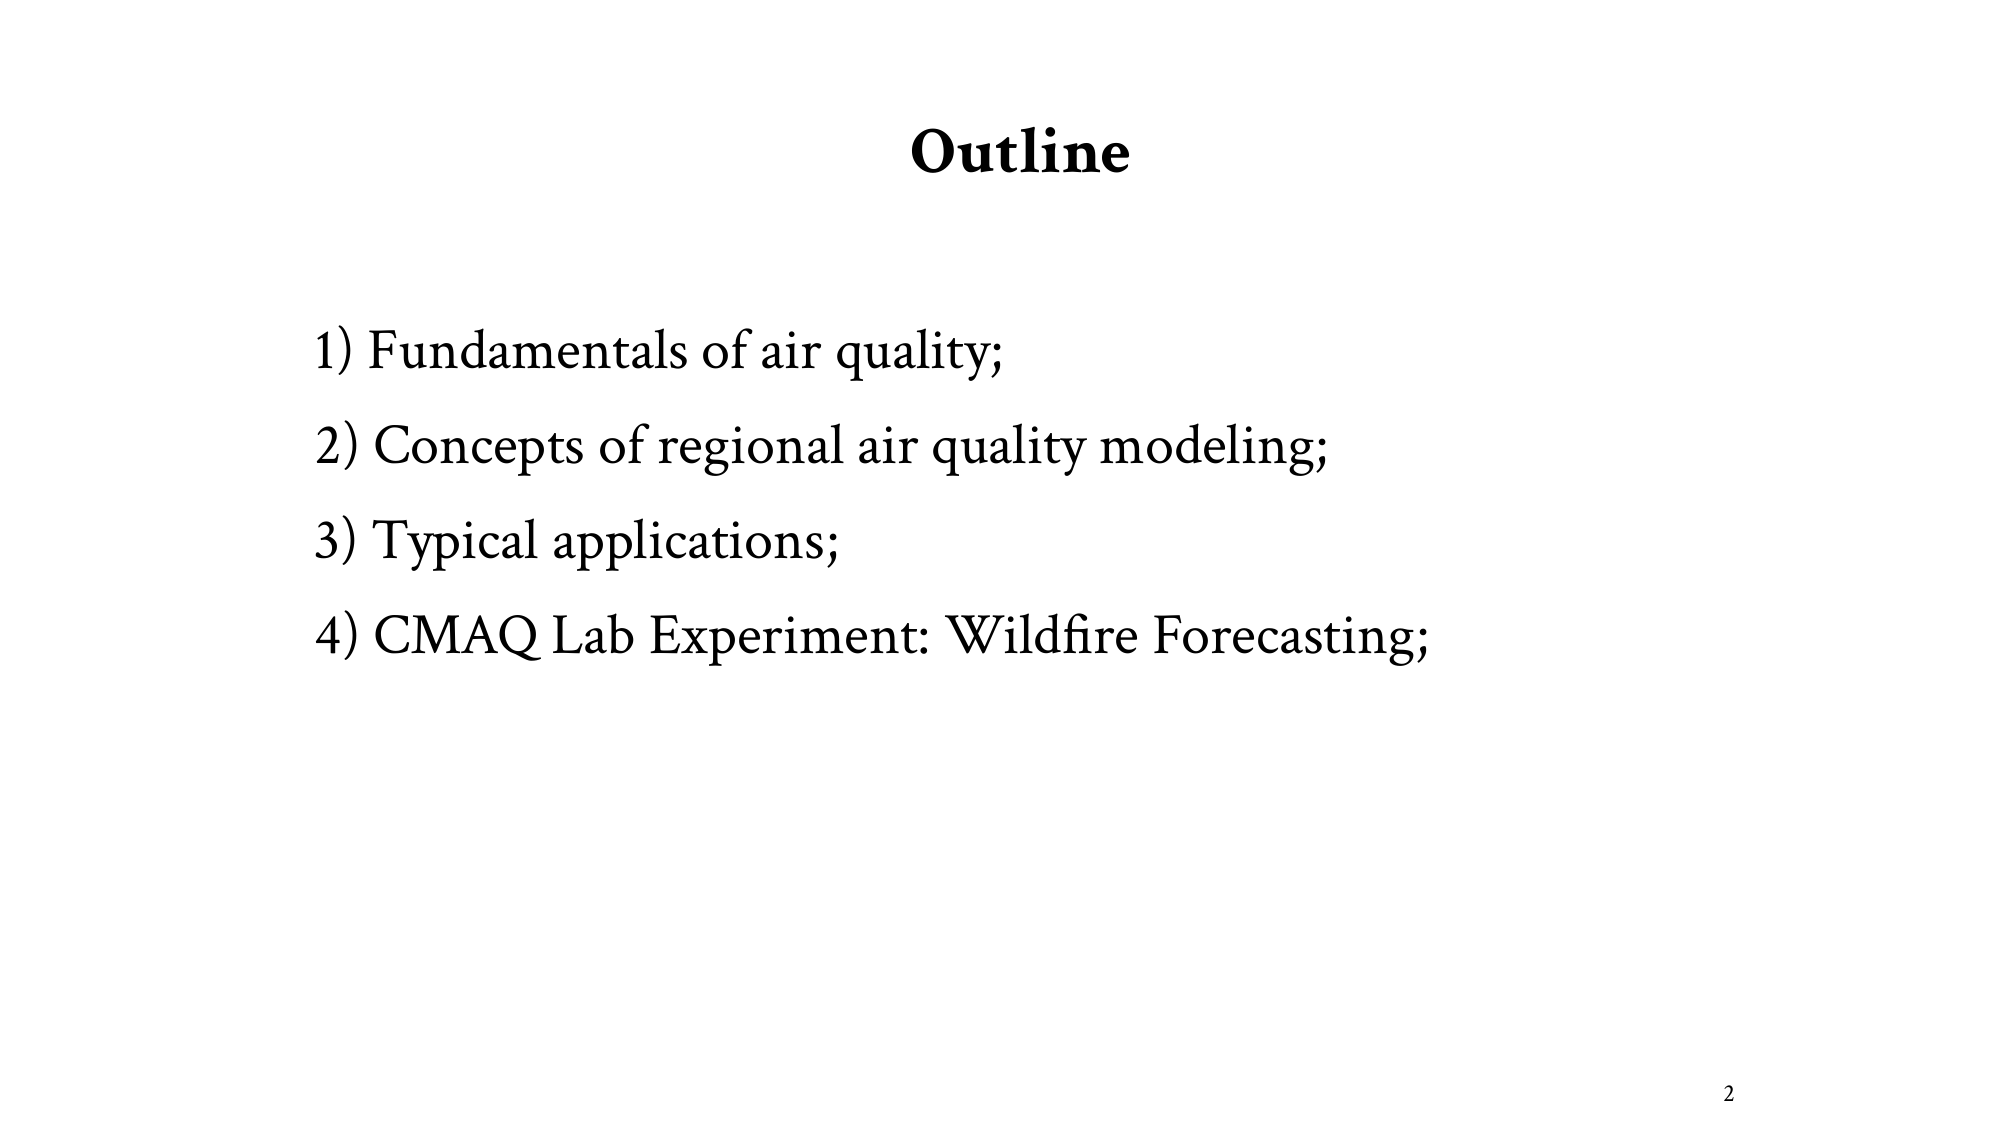

# Outline
1) Fundamentals of air quality;
2) Concepts of regional air quality modeling;
3) Typical applications;
4) CMAQ Lab Experiment: Wildfire Forecasting;
2